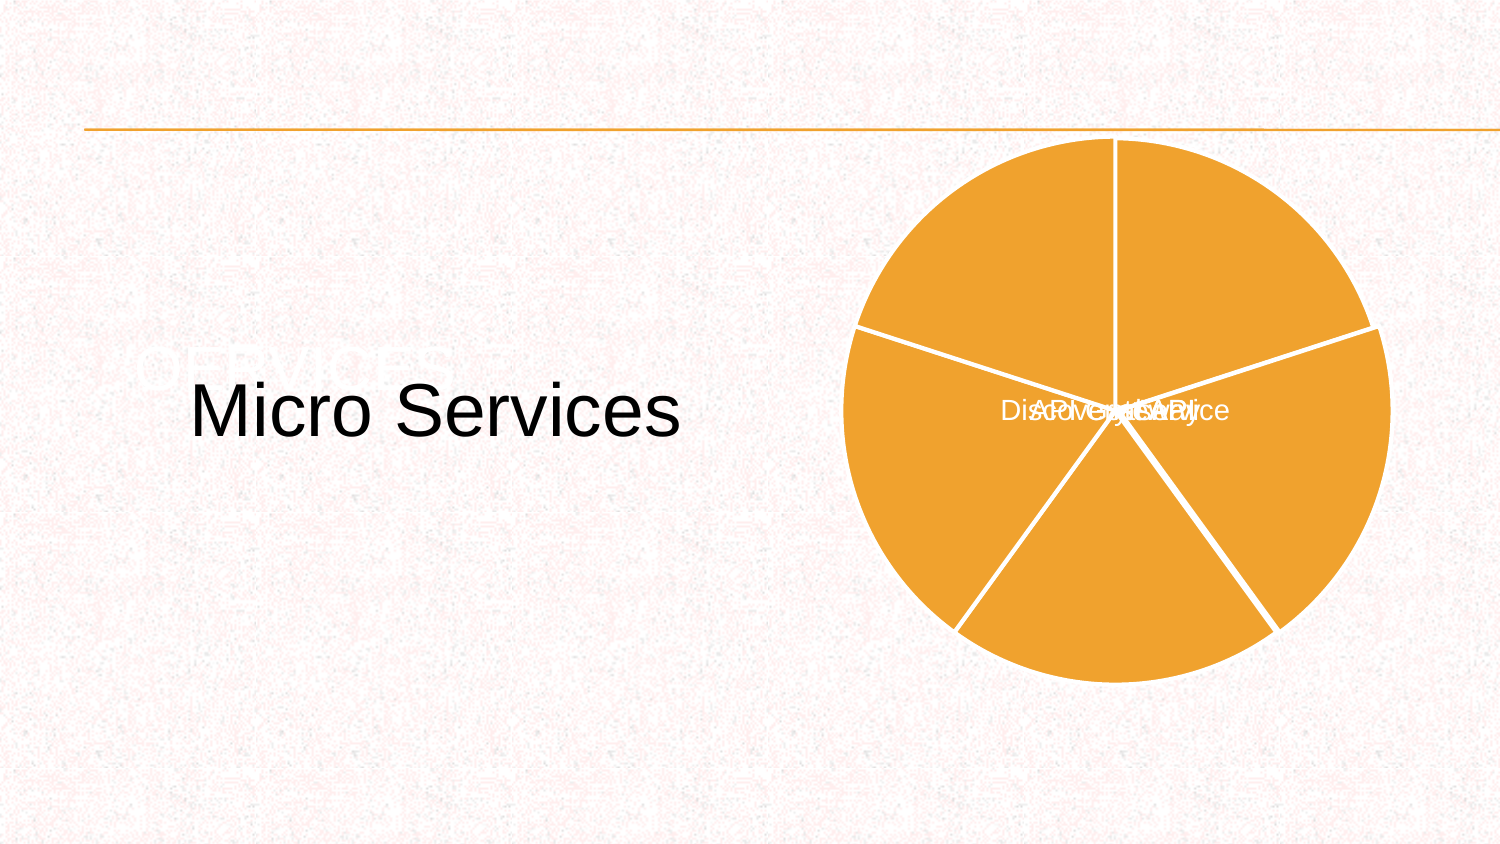

Authentication API
Wishlist API
External API
API Gateway
Discovery service
# oervices

Micro Services